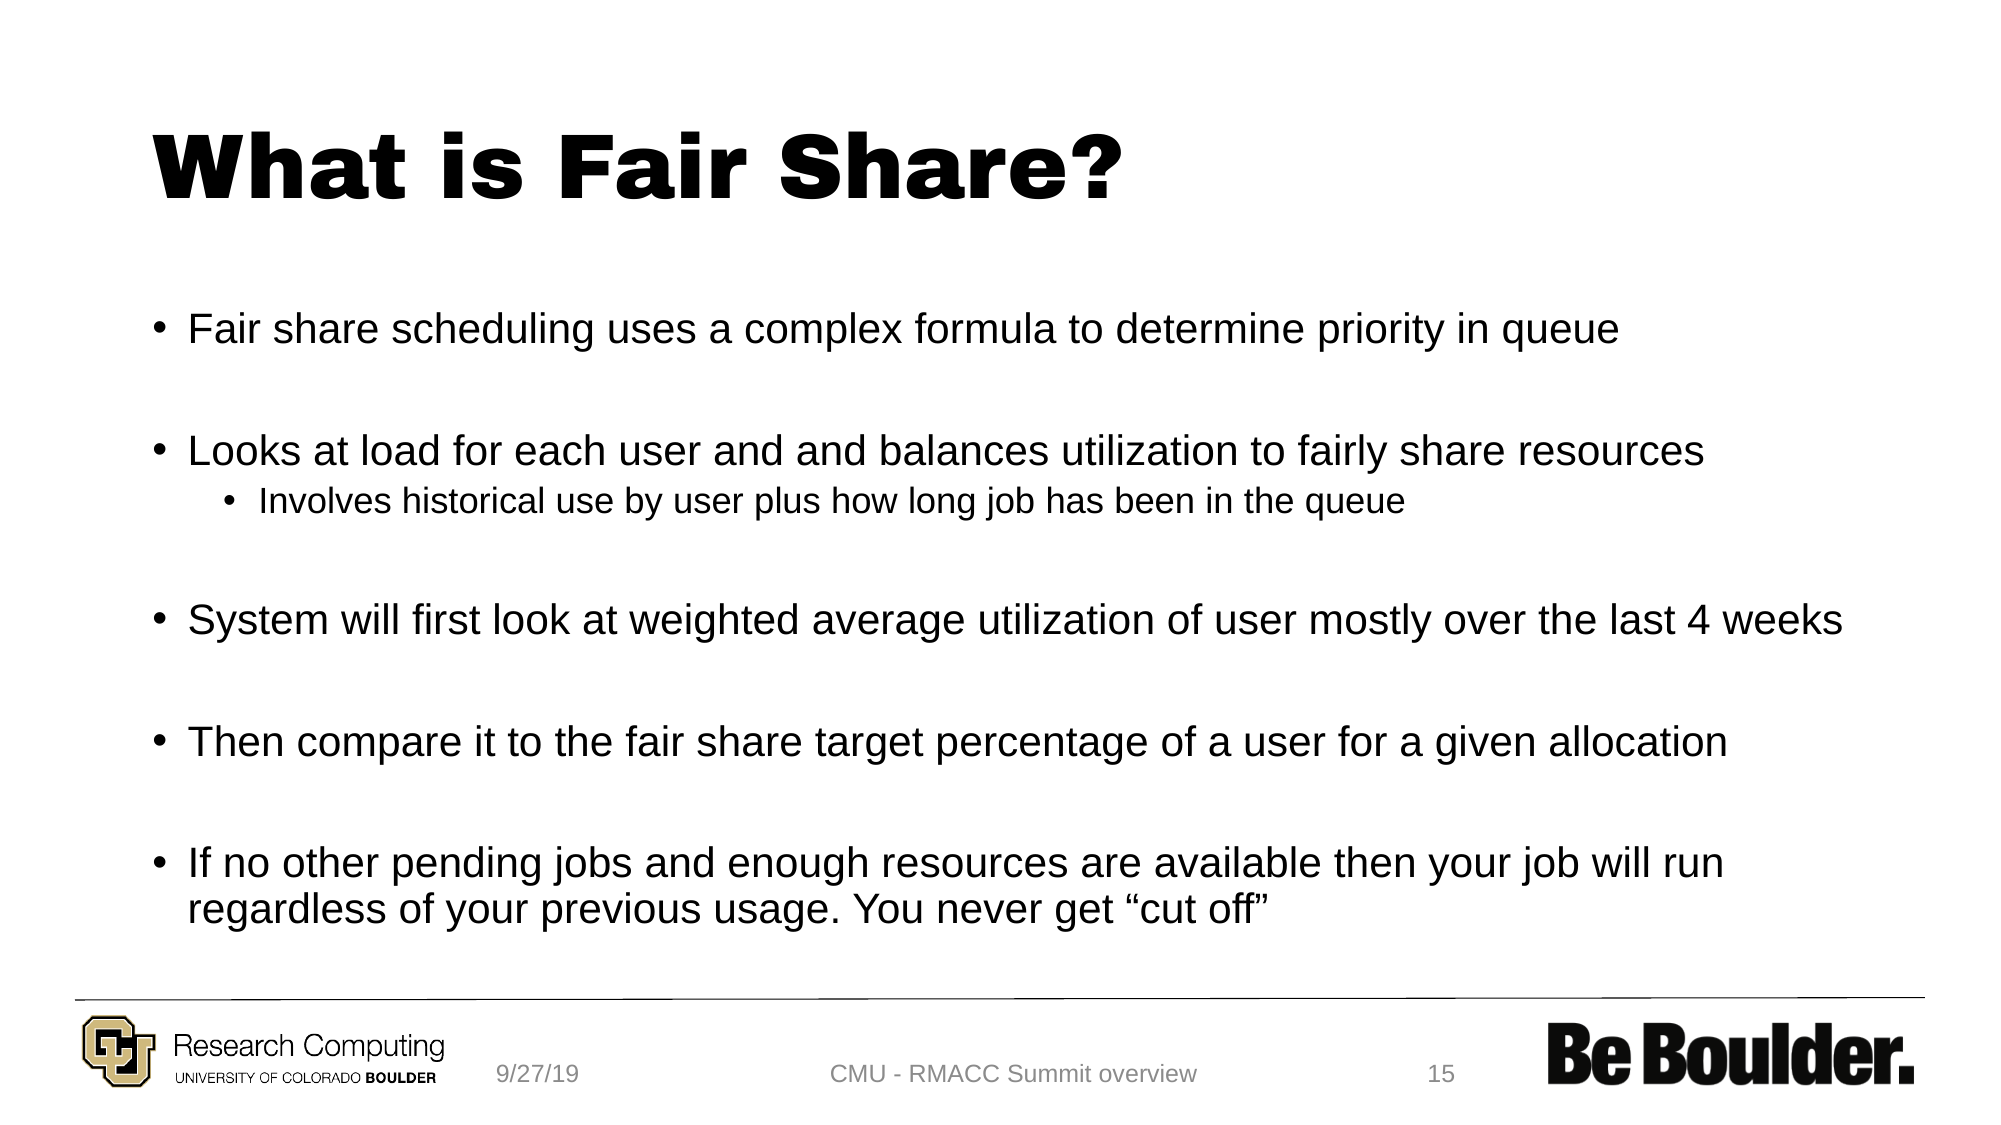

# What is Fair Share?
Fair share scheduling uses a complex formula to determine priority in queue

Looks at load for each user and and balances utilization to fairly share resources
Involves historical use by user plus how long job has been in the queue

System will first look at weighted average utilization of user mostly over the last 4 weeks

Then compare it to the fair share target percentage of a user for a given allocation

If no other pending jobs and enough resources are available then your job will run regardless of your previous usage. You never get “cut off”

9/27/19
CMU - RMACC Summit overview
15